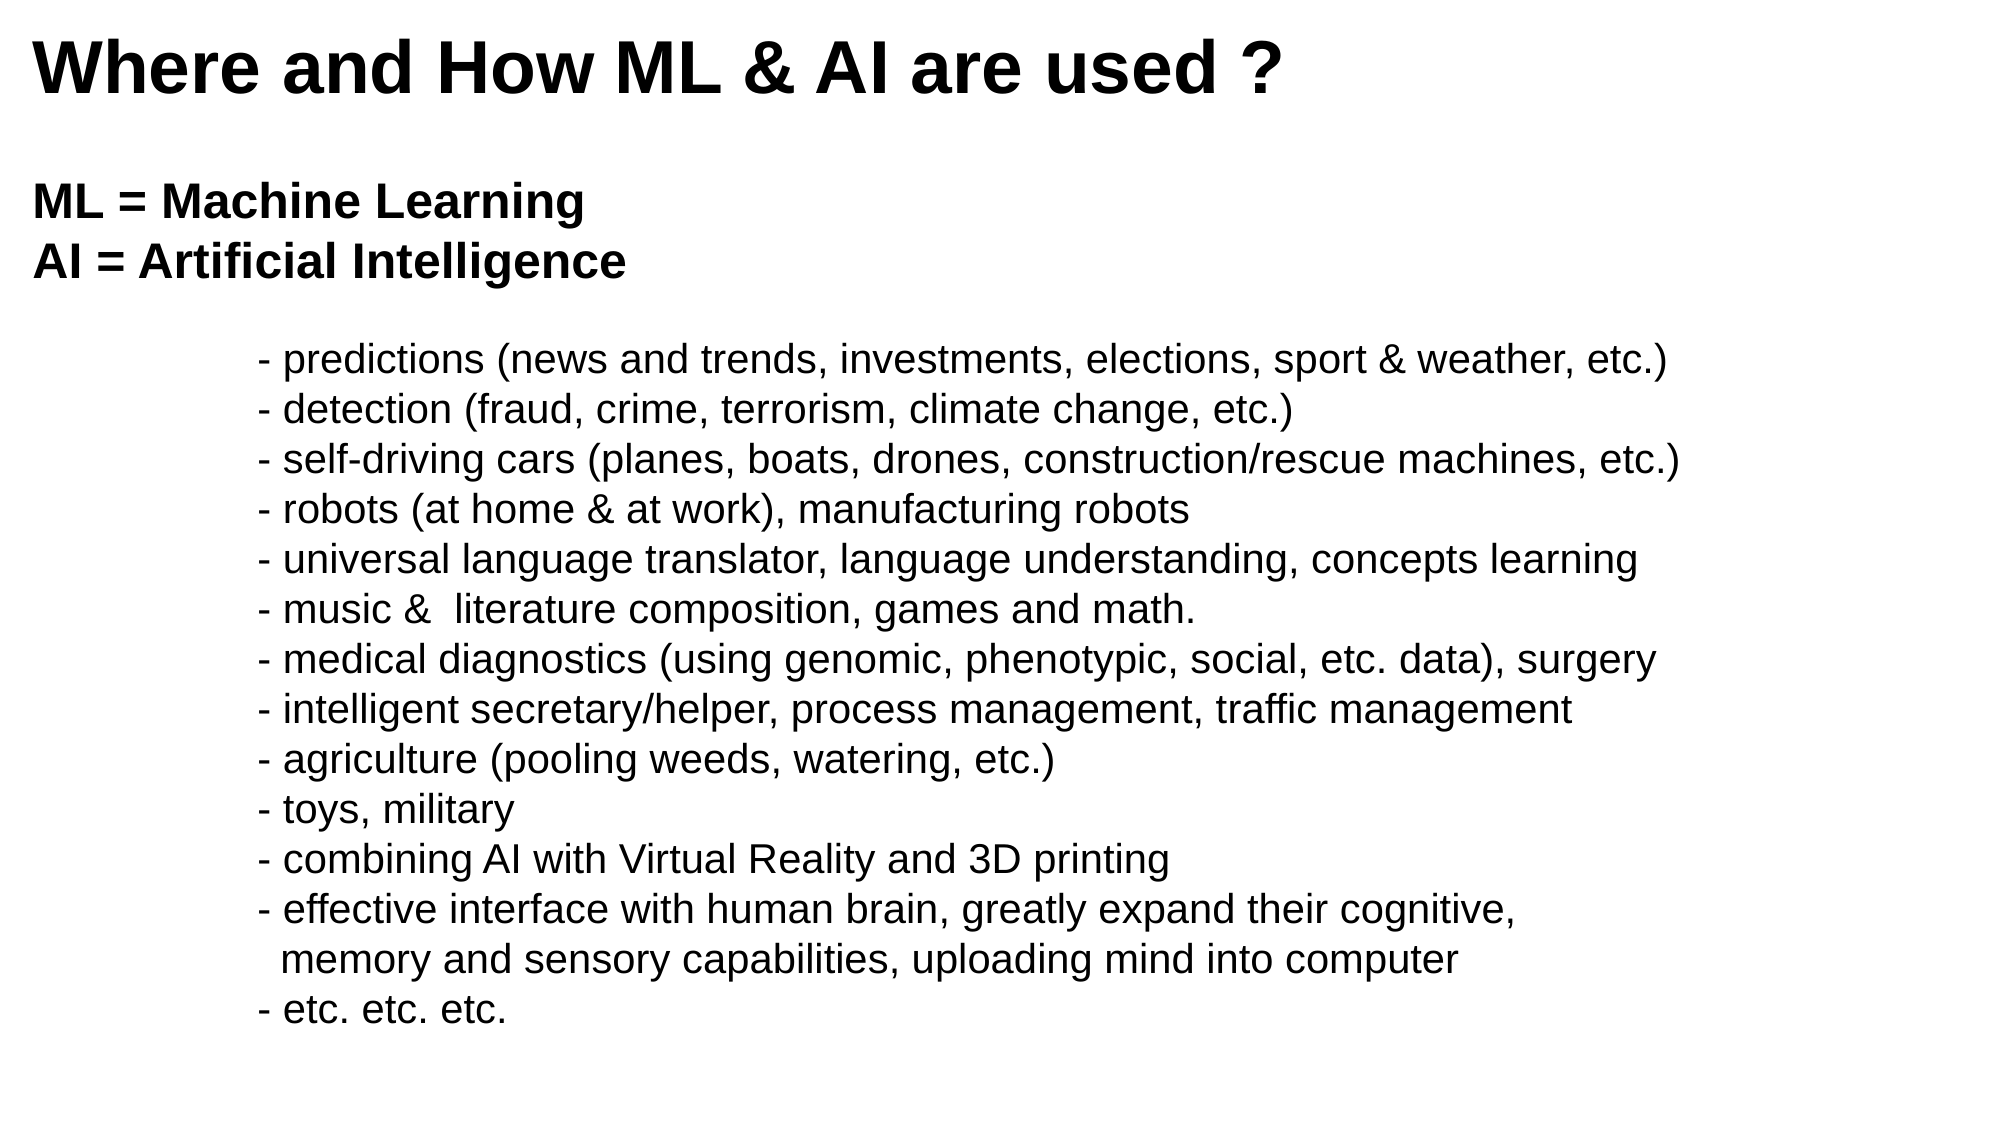

Where and How ML & AI are used ?

ML = Machine Learning
AI = Artificial Intelligence
- predictions (news and trends, investments, elections, sport & weather, etc.)
- detection (fraud, crime, terrorism, climate change, etc.)
- self-driving cars (planes, boats, drones, construction/rescue machines, etc.)
- robots (at home & at work), manufacturing robots
- universal language translator, language understanding, concepts learning
- music &  literature composition, games and math.
- medical diagnostics (using genomic, phenotypic, social, etc. data), surgery
- intelligent secretary/helper, process management, traffic management
- agriculture (pooling weeds, watering, etc.)
- toys, military
- combining AI with Virtual Reality and 3D printing
- effective interface with human brain, greatly expand their cognitive,
  memory and sensory capabilities, uploading mind into computer
- etc. etc. etc.